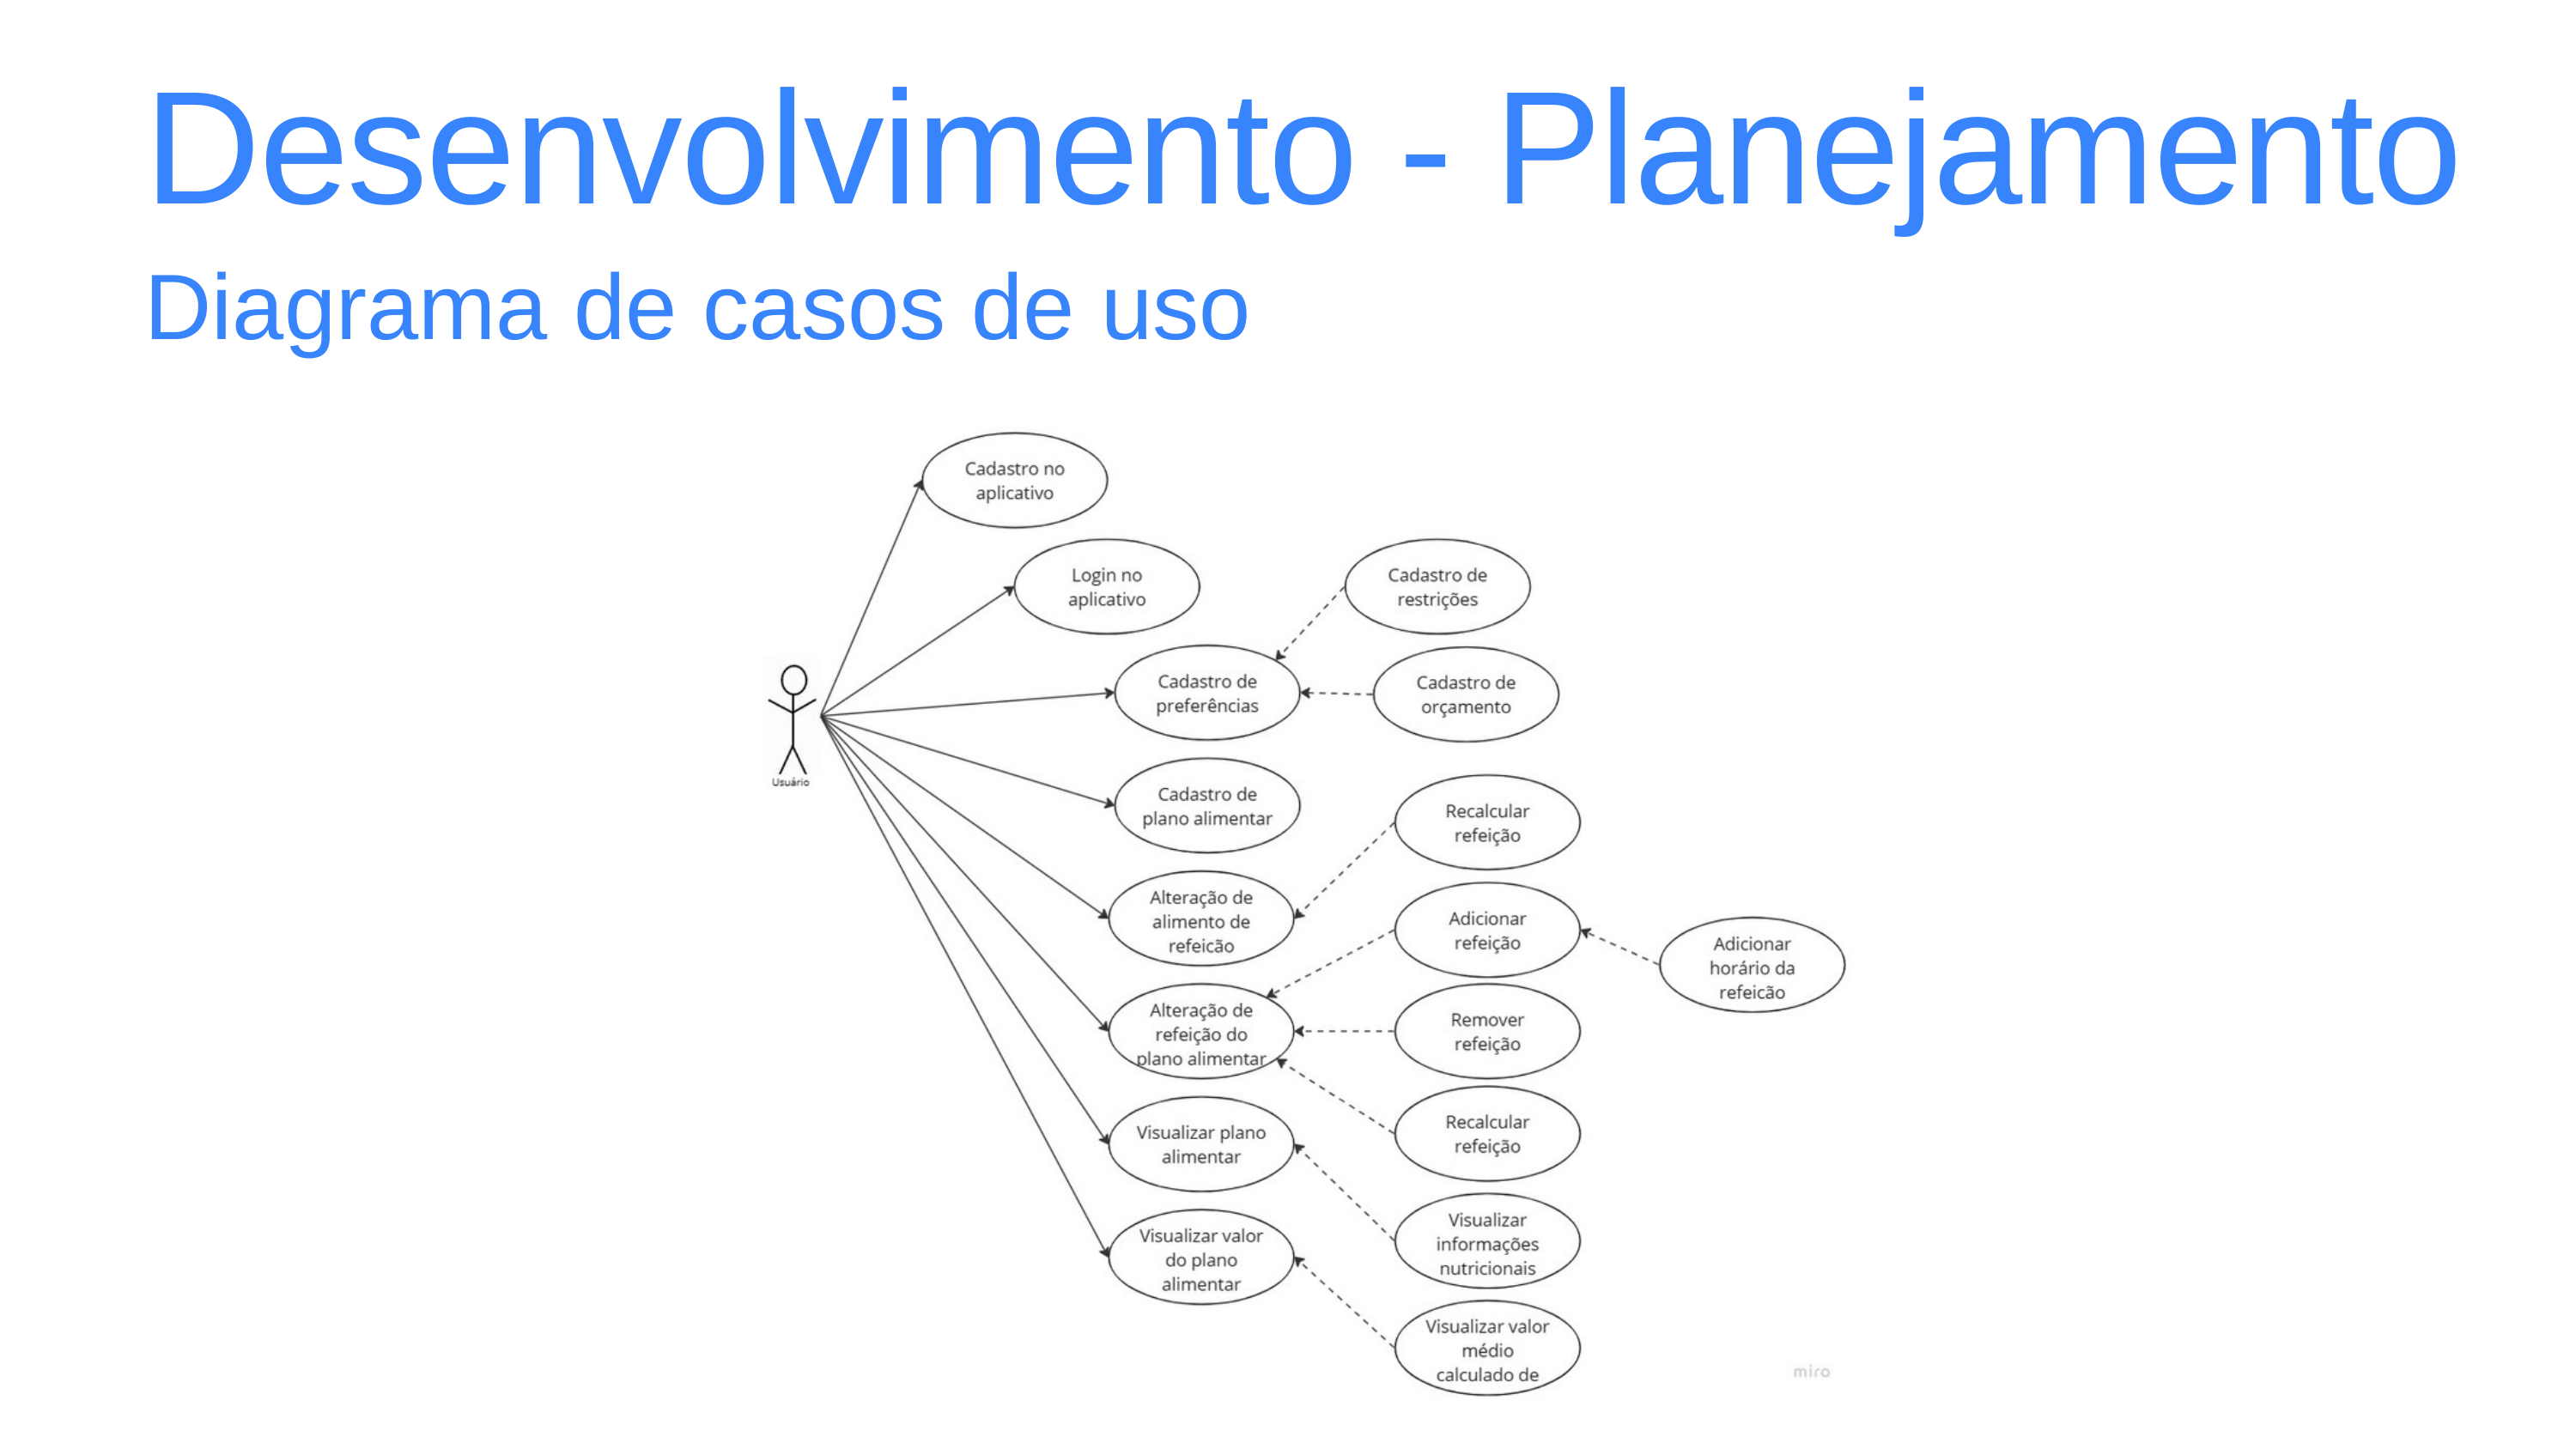

Desenvolvimento - Planejamento
Diagrama de casos de uso